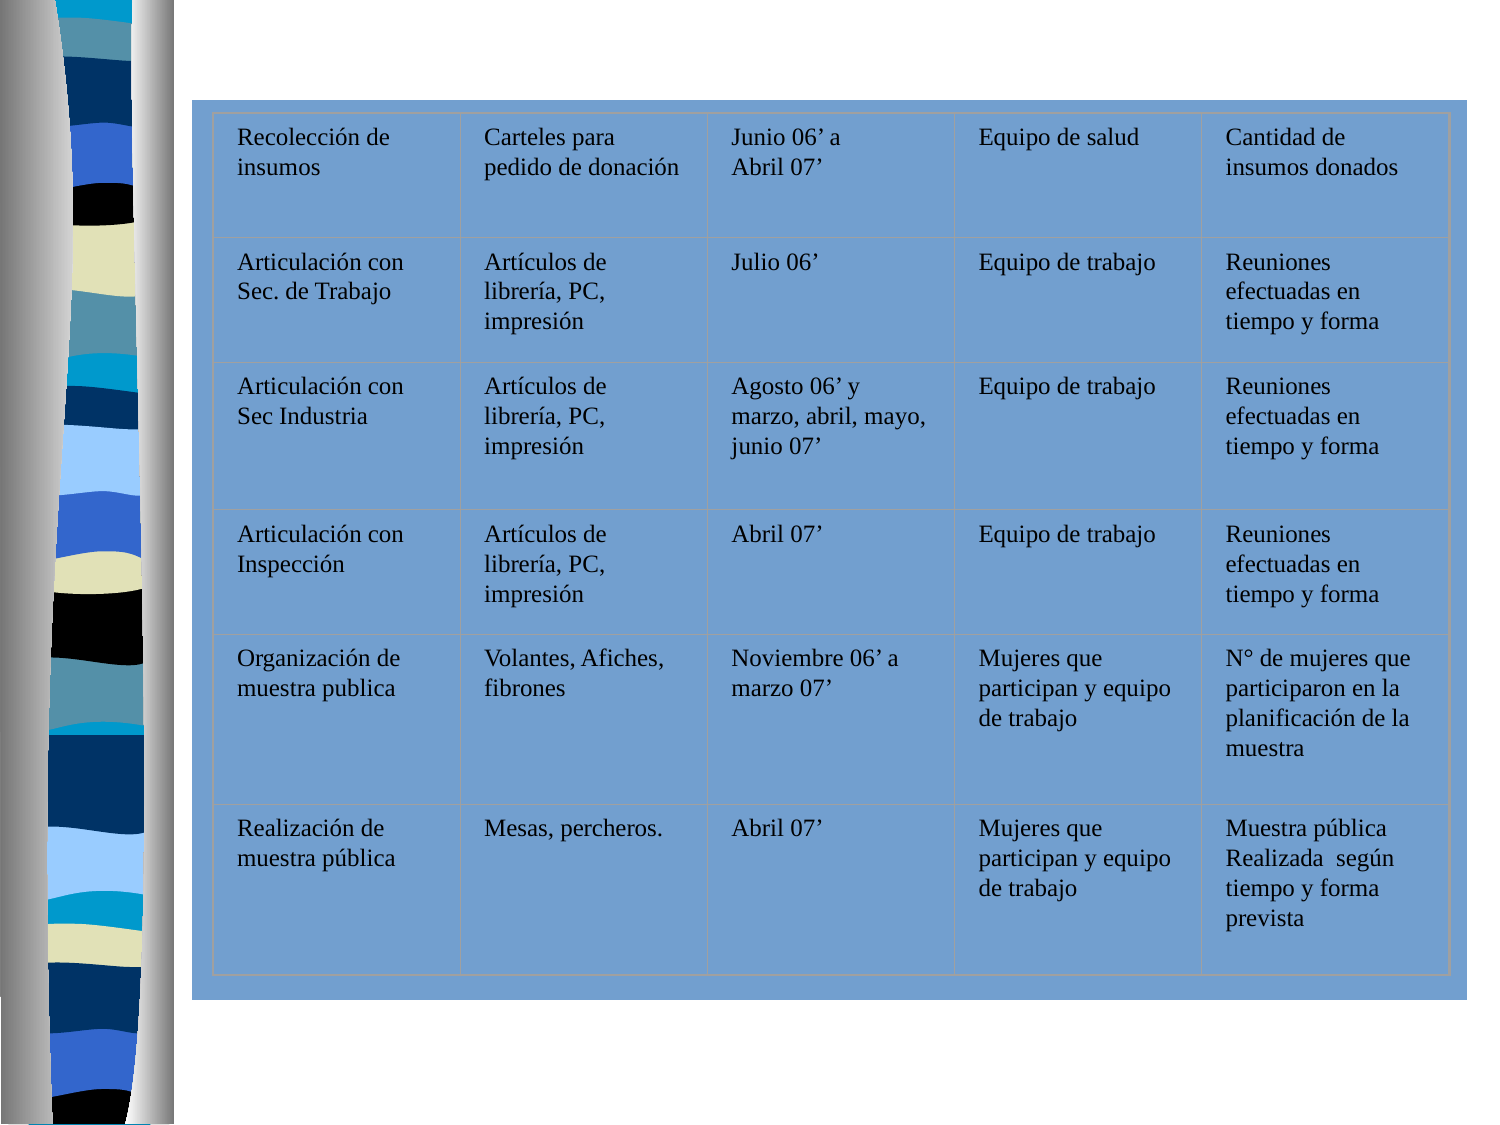

#

Recolección de insumos

Carteles para pedido de donación

Junio 06’ a
Abril 07’

Equipo de salud

Cantidad de insumos donados

Articulación con Sec. de Trabajo

Artículos de librería, PC, impresión

Julio 06’

Equipo de trabajo

Reuniones efectuadas en tiempo y forma

Articulación con Sec Industria

Artículos de librería, PC, impresión

Agosto 06’ y marzo, abril, mayo, junio 07’

Equipo de trabajo

Reuniones efectuadas en tiempo y forma

Articulación con Inspección

Artículos de librería, PC, impresión

Abril 07’

Equipo de trabajo

Reuniones efectuadas en tiempo y forma

Organización de muestra publica

Volantes, Afiches, fibrones

Noviembre 06’ a marzo 07’

Mujeres que participan y equipo de trabajo

N° de mujeres que participaron en la planificación de la muestra

Realización de muestra pública

Mesas, percheros.

Abril 07’

Mujeres que participan y equipo de trabajo

Muestra pública
Realizada  según tiempo y forma prevista